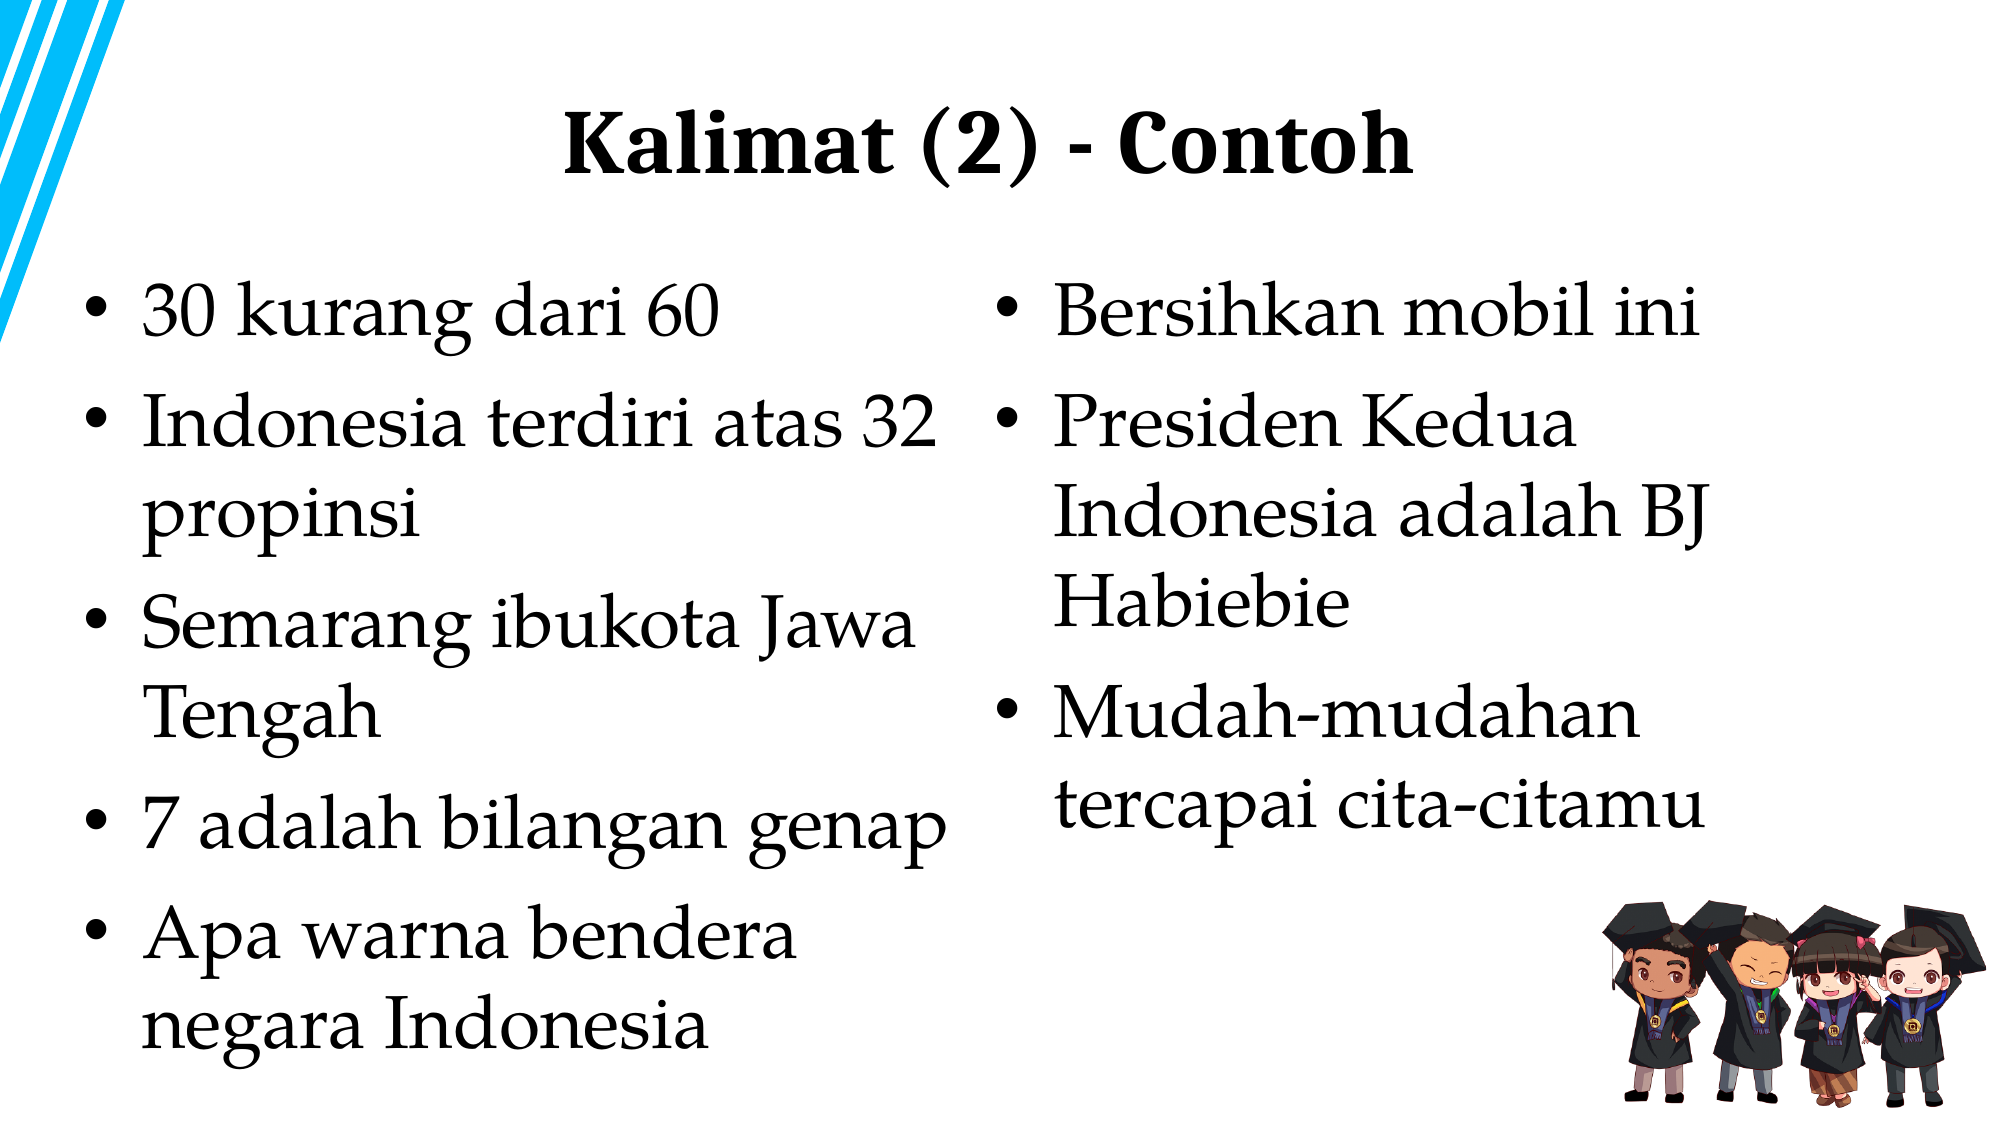

# Kalimat (2) - Contoh
30 kurang dari 60
Indonesia terdiri atas 32 propinsi
Semarang ibukota Jawa Tengah
7 adalah bilangan genap
Apa warna bendera negara Indonesia
Bersihkan mobil ini
Presiden Kedua Indonesia adalah BJ Habiebie
Mudah-mudahan tercapai cita-citamu